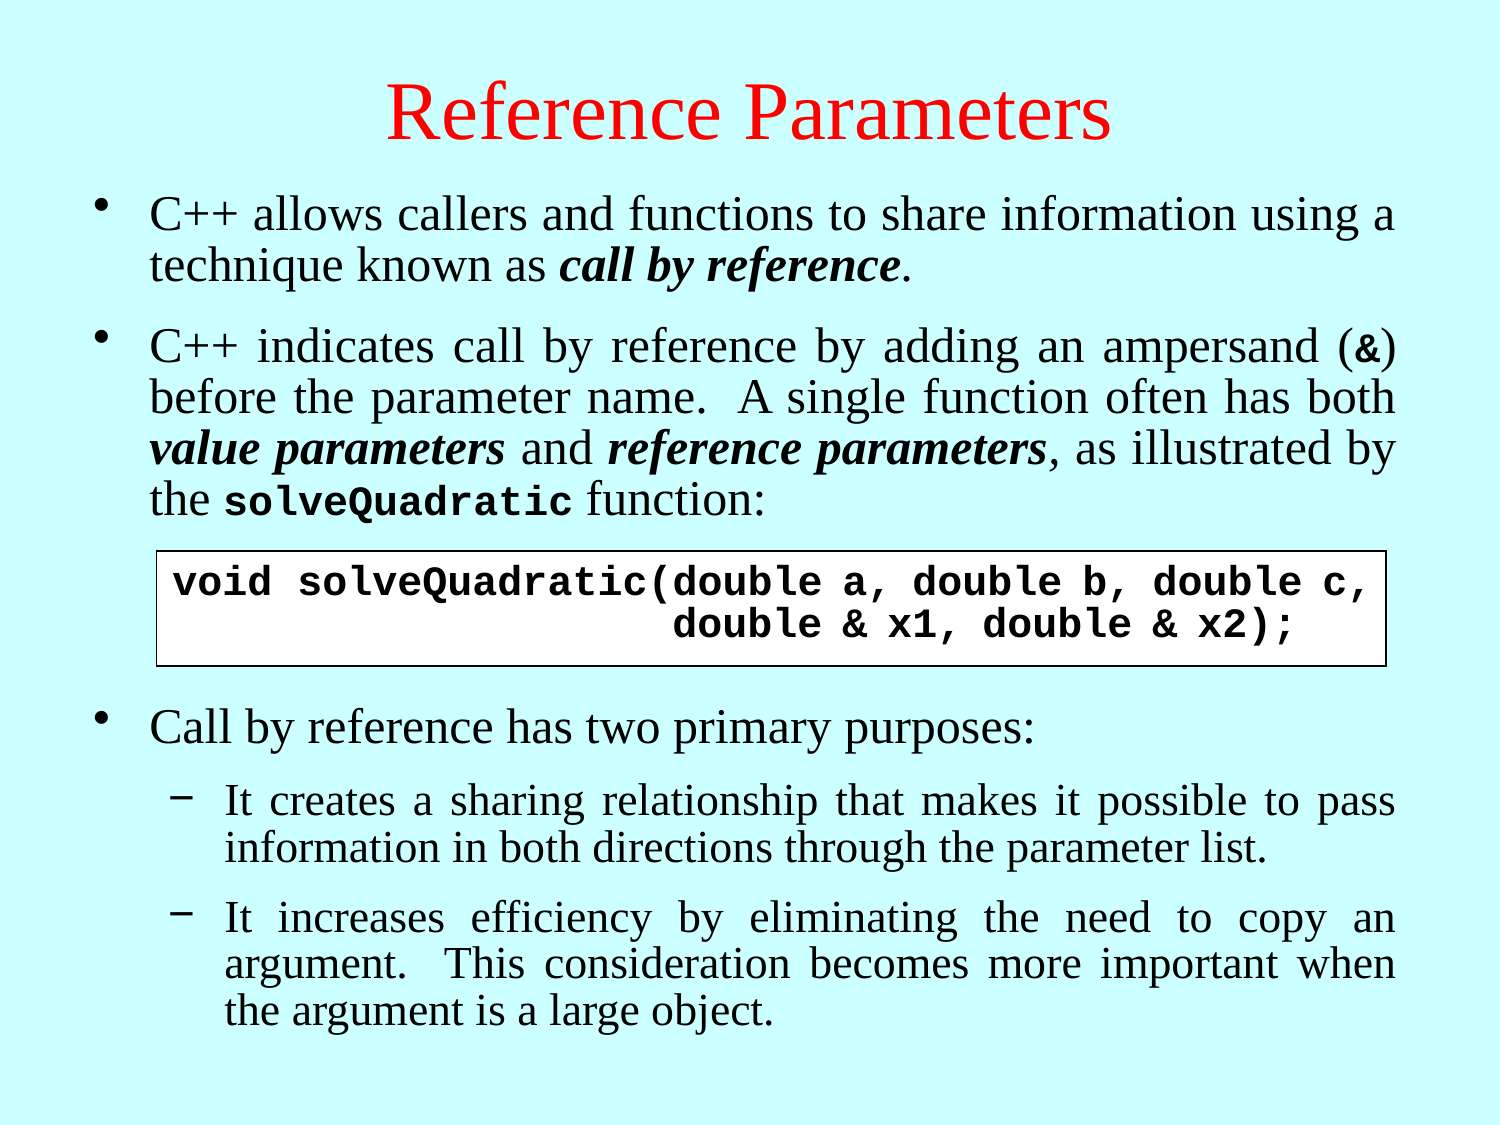

# Reference Parameters
C++ allows callers and functions to share information using a technique known as call by reference.
C++ indicates call by reference by adding an ampersand (&) before the parameter name.  A single function often has both value parameters and reference parameters, as illustrated by the solveQuadratic function:

void solveQuadratic(double a, double b, double c,
                    double & x1, double & x2);
Call by reference has two primary purposes:
It creates a sharing relationship that makes it possible to pass information in both directions through the parameter list.
It increases efficiency by eliminating the need to copy an argument.  This consideration becomes more important when the argument is a large object.